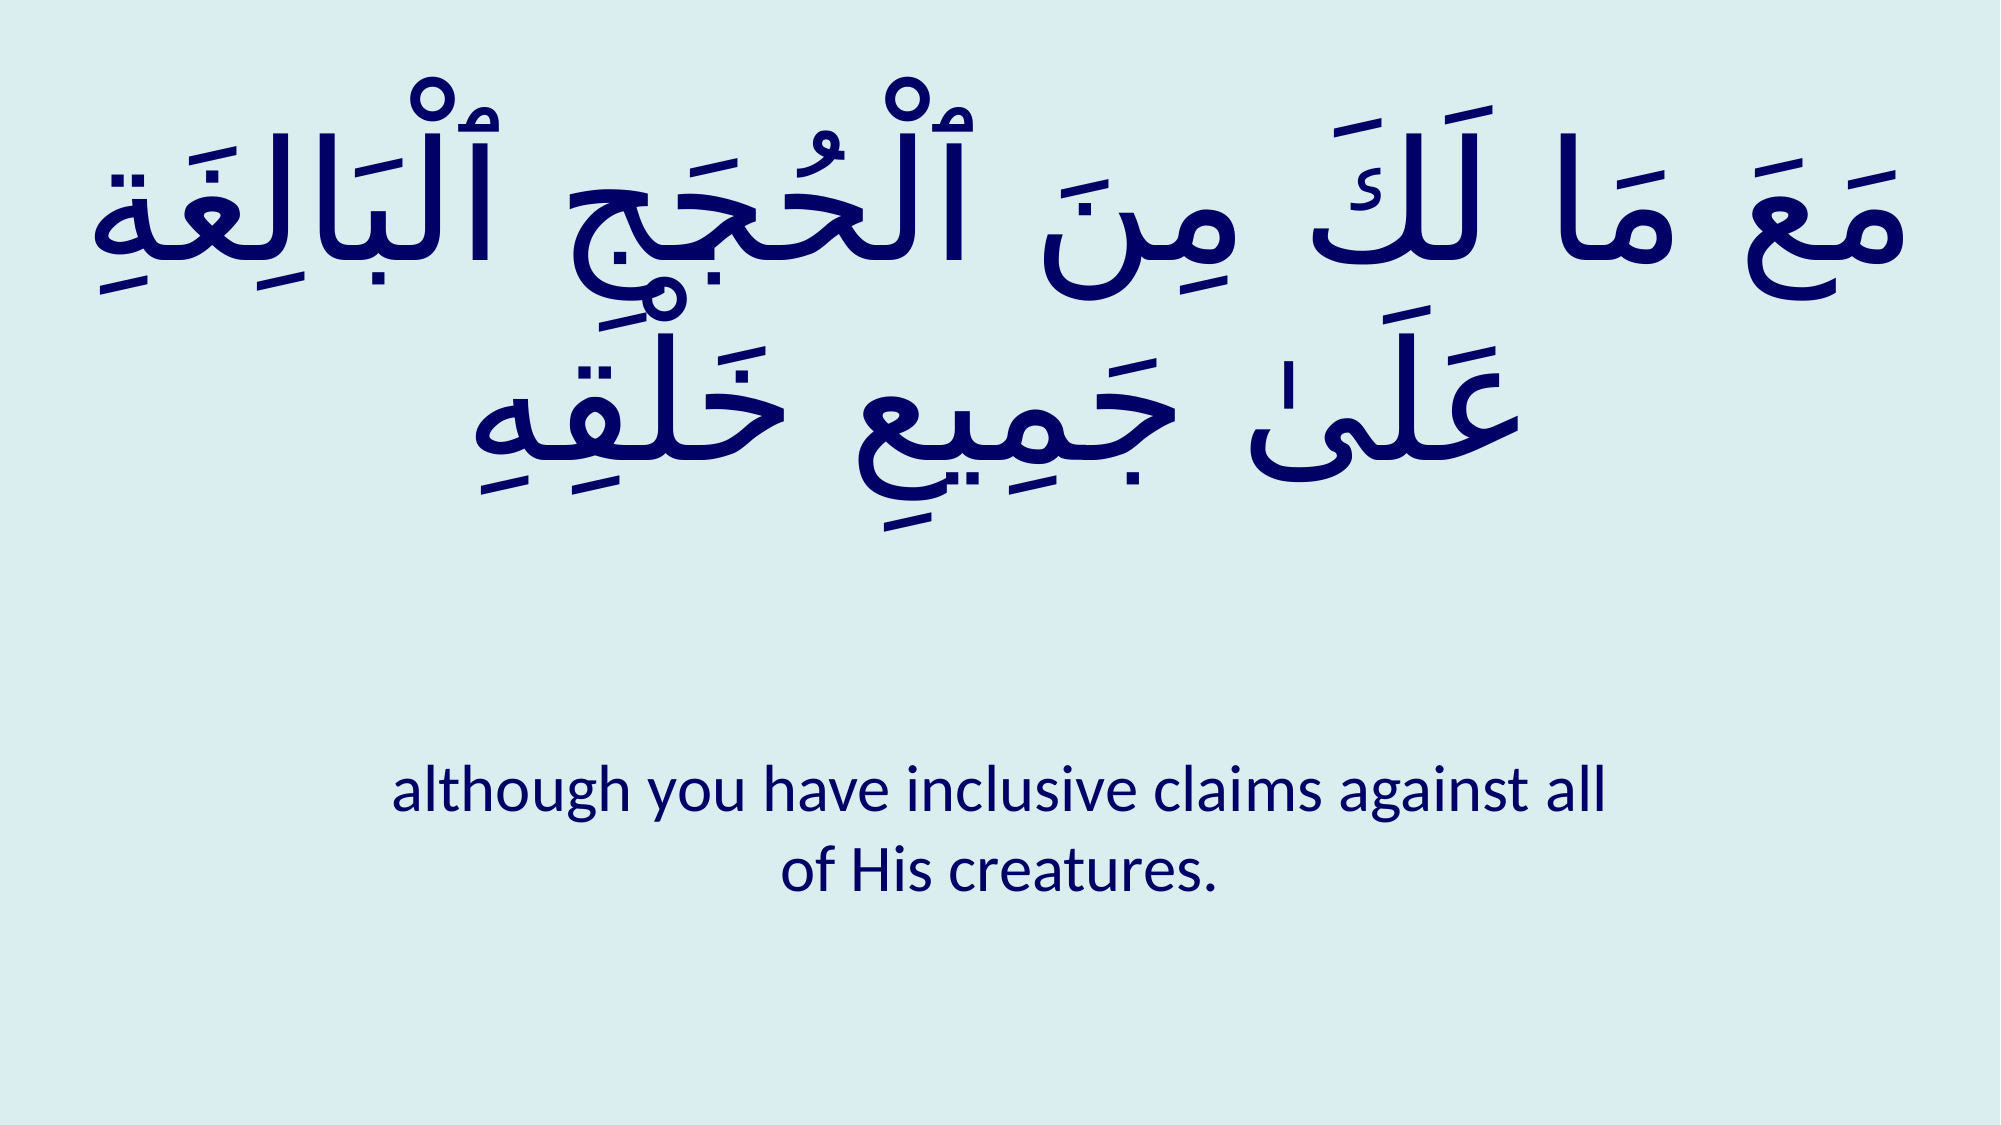

# مَعَ مَا لَكَ مِنَ ٱلْحُجَجِ ٱلْبَالِغَةِ عَلَىٰ جَمِيعِ خَلْقِهِ
although you have inclusive claims against all of His creatures.